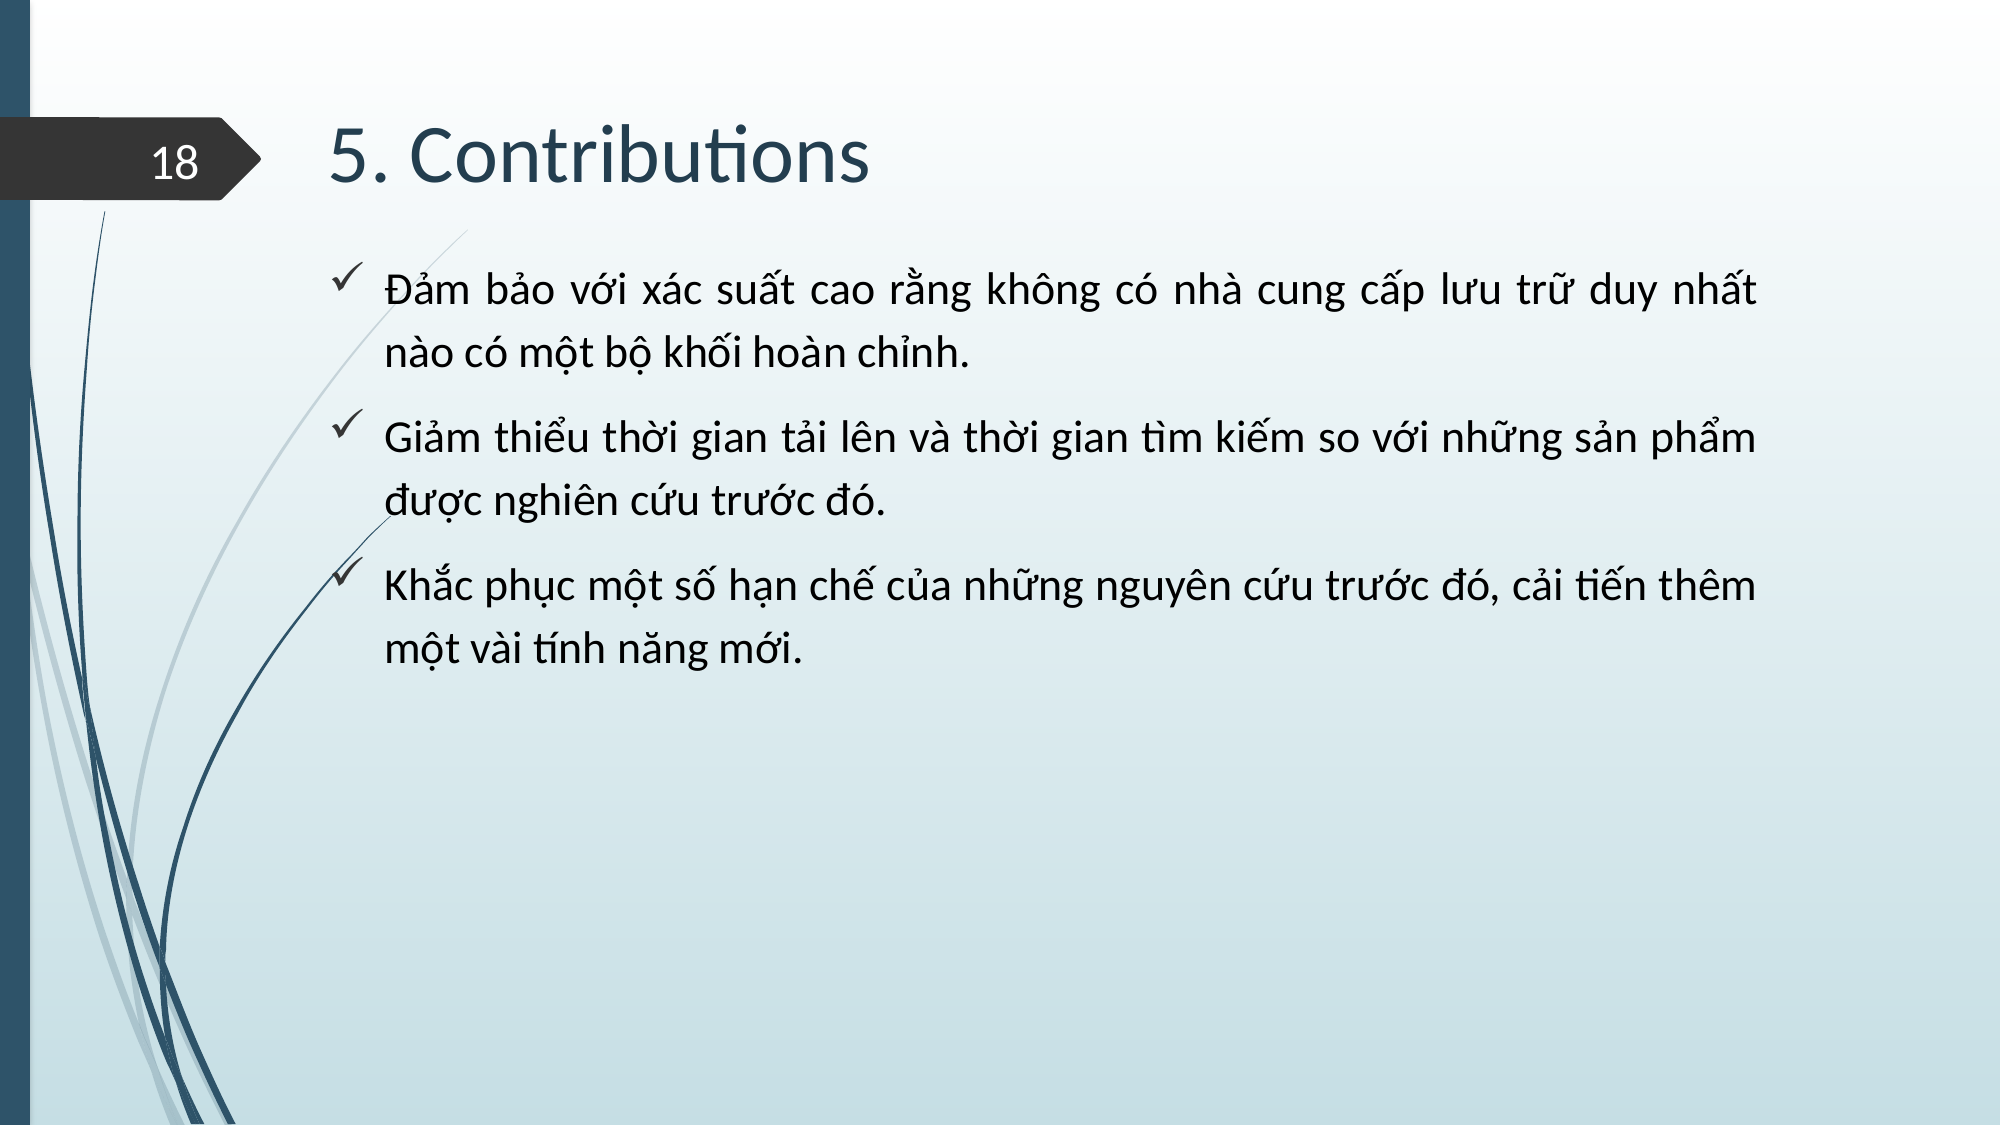

# 5. Contributions
18
Đảm bảo với xác suất cao rằng không có nhà cung cấp lưu trữ duy nhất nào có một bộ khối hoàn chỉnh.
Giảm thiểu thời gian tải lên và thời gian tìm kiếm so với những sản phẩm được nghiên cứu trước đó.
Khắc phục một số hạn chế của những nguyên cứu trước đó, cải tiến thêm một vài tính năng mới.